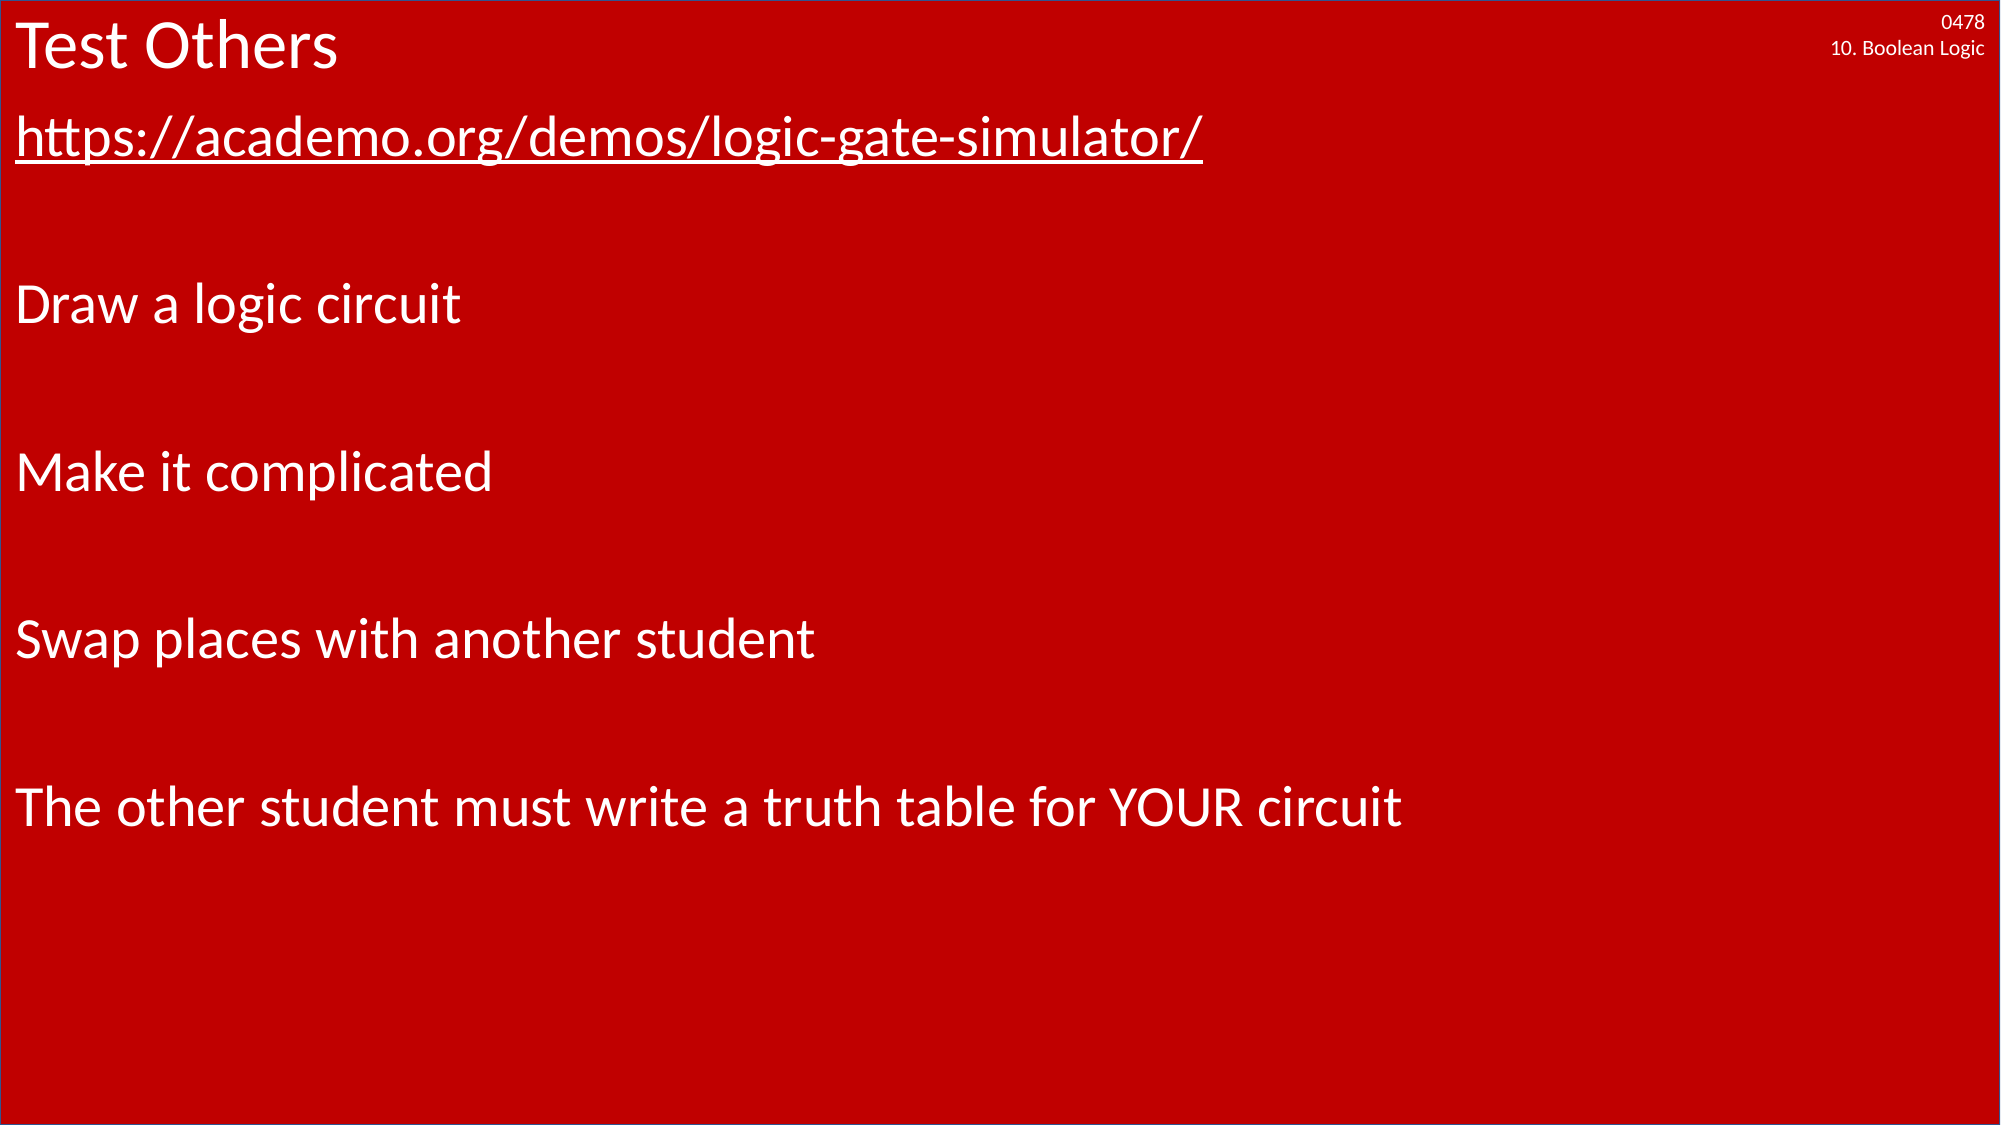

# Test Others
https://academo.org/demos/logic-gate-simulator/

Draw a logic circuit

Make it complicated

Swap places with another student

The other student must write a truth table for YOUR circuit